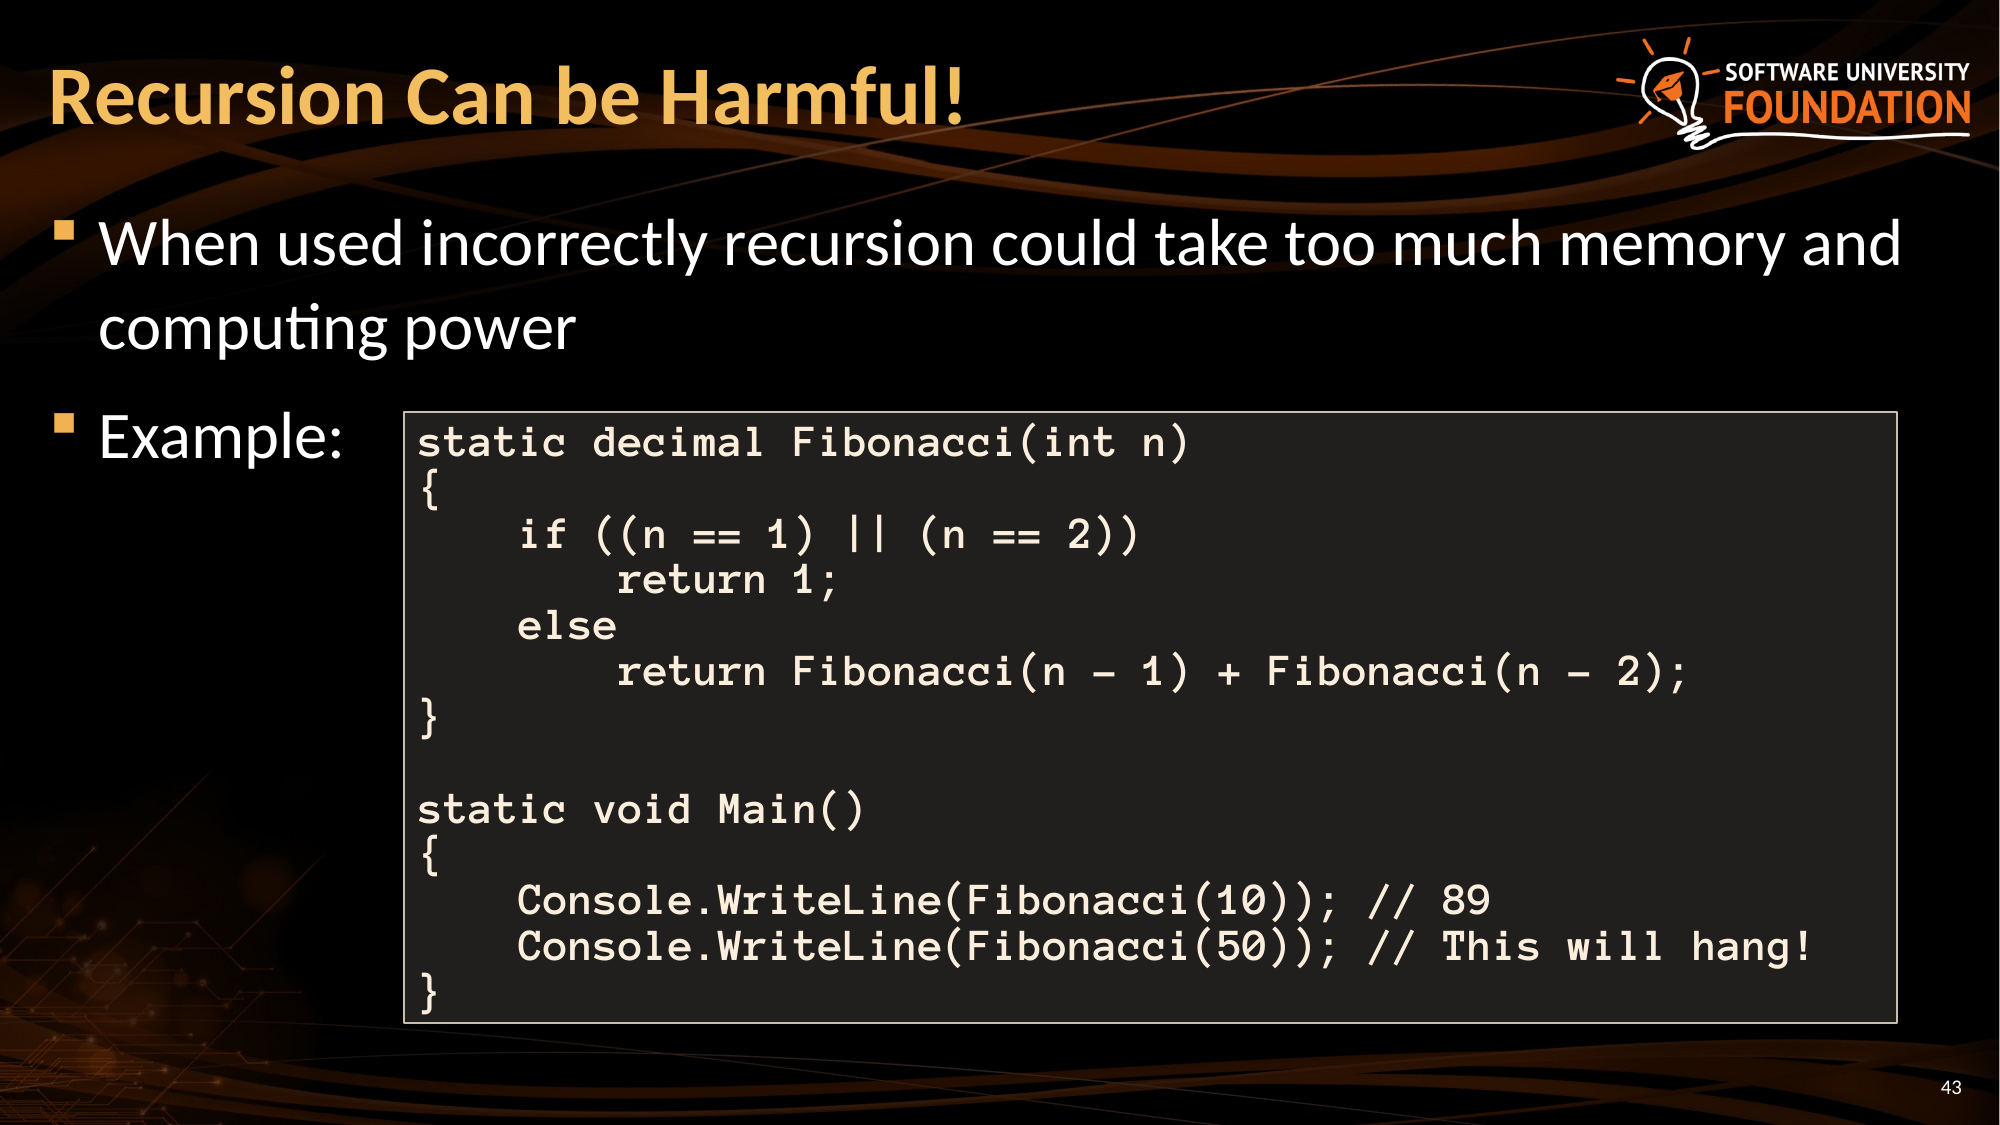

# Recursion Can be Harmful!
When used incorrectly recursion could take too much memory and computing power
Example:
static decimal Fibonacci(int n)
{
    if ((n == 1) || (n == 2))
        return 1;
    else
        return Fibonacci(n - 1) + Fibonacci(n - 2);
}

static void Main()
{
    Console.WriteLine(Fibonacci(10)); // 89
    Console.WriteLine(Fibonacci(50)); // This will hang!
}
43